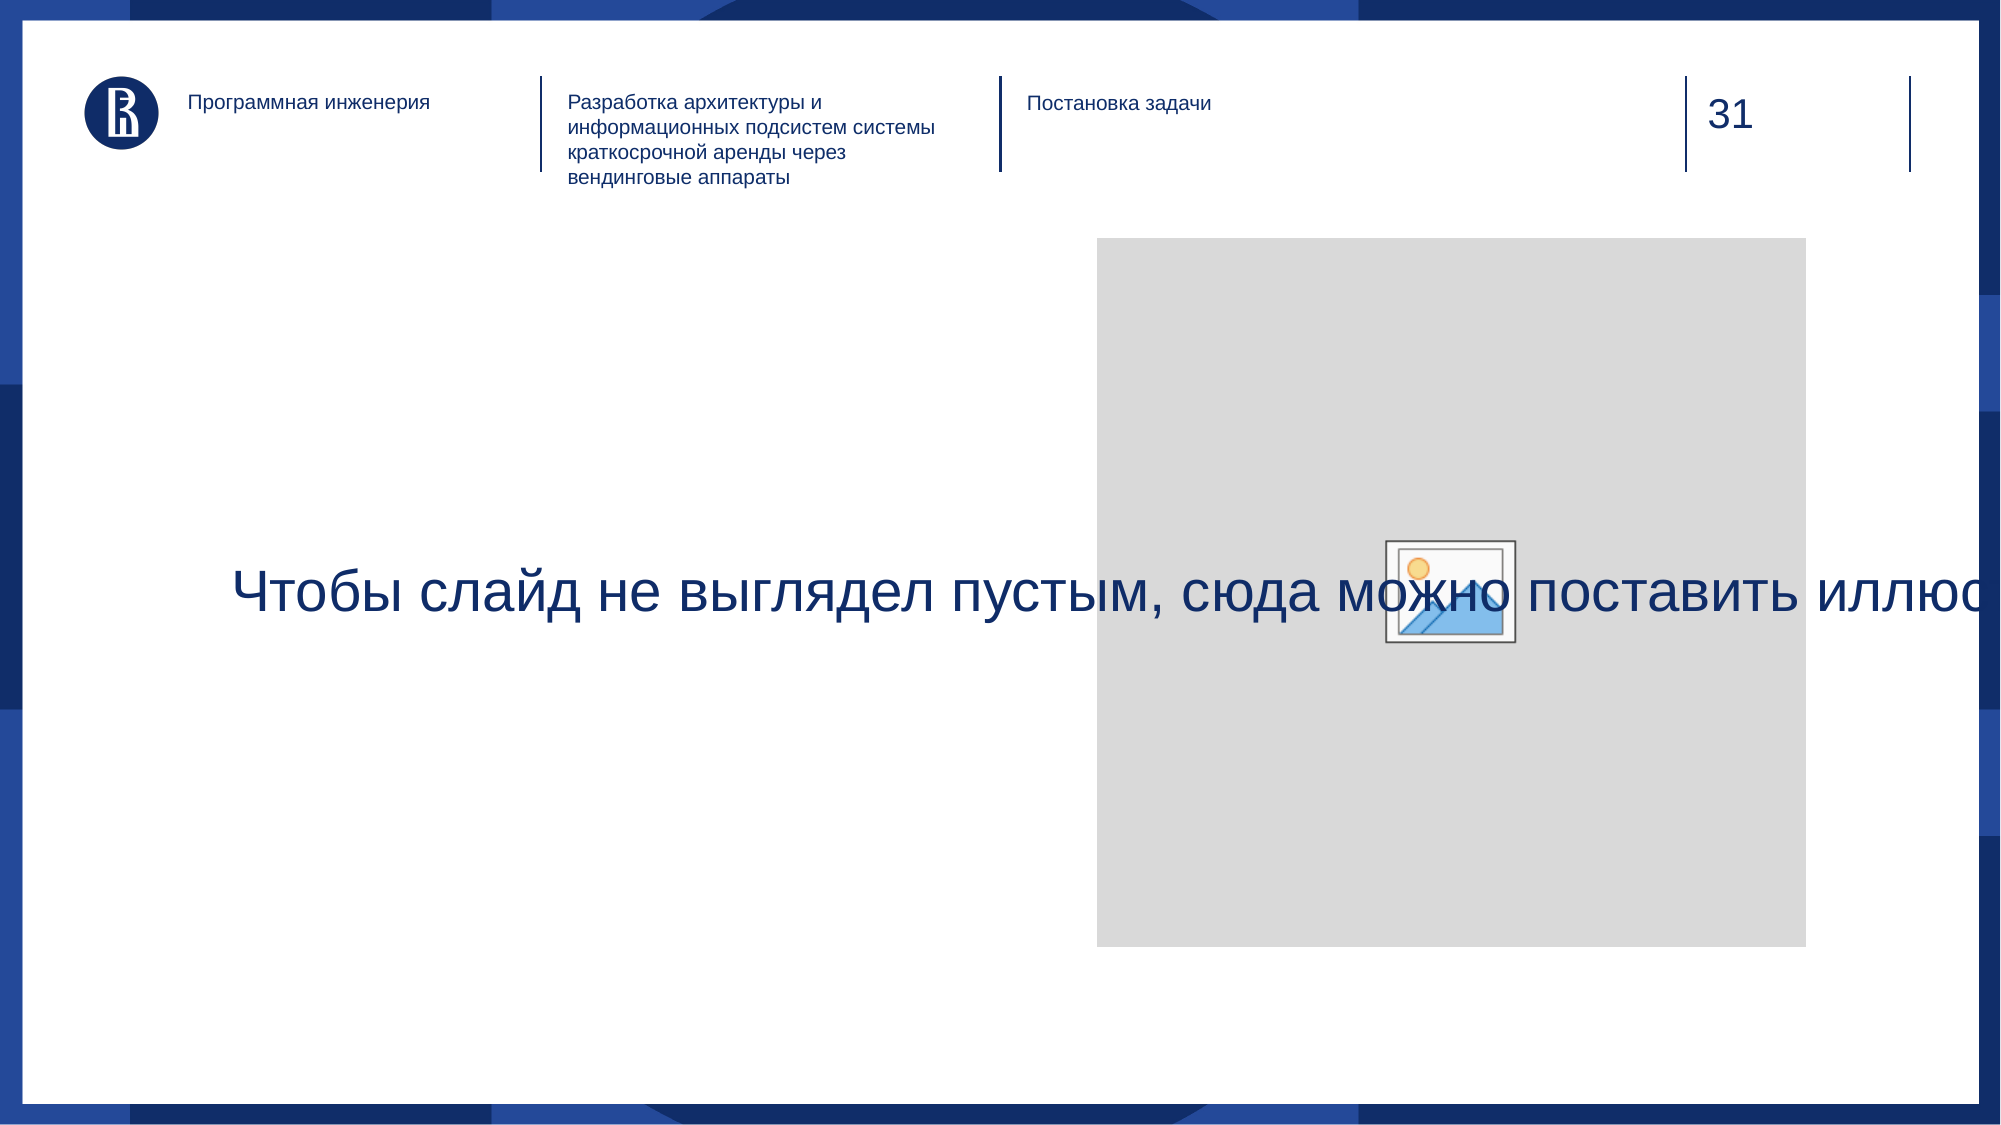

Программная инженерия

Разработка архитектуры и информационных подсистем системы краткосрочной аренды через вендинговые аппараты
Постановка задачи
#